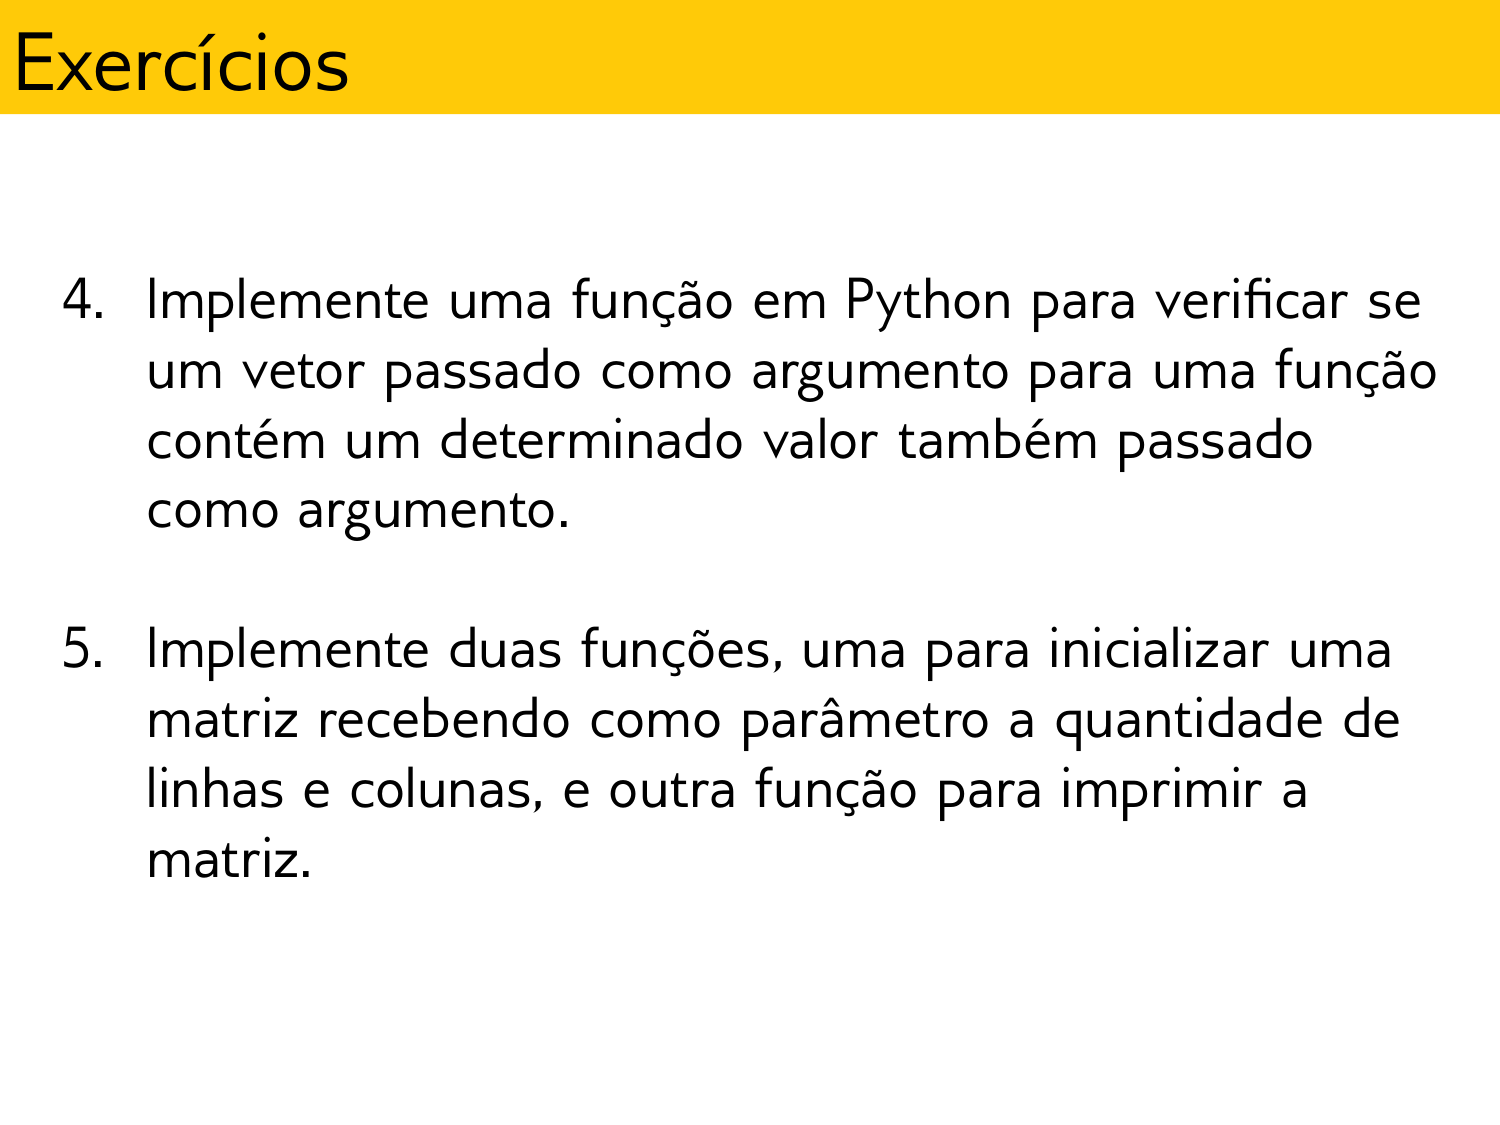

Exercícios
Implemente uma função em Python para verificar se um vetor passado como argumento para uma função contém um determinado valor também passado como argumento.

Implemente duas funções, uma para inicializar uma matriz recebendo como parâmetro a quantidade de linhas e colunas, e outra função para imprimir a matriz.